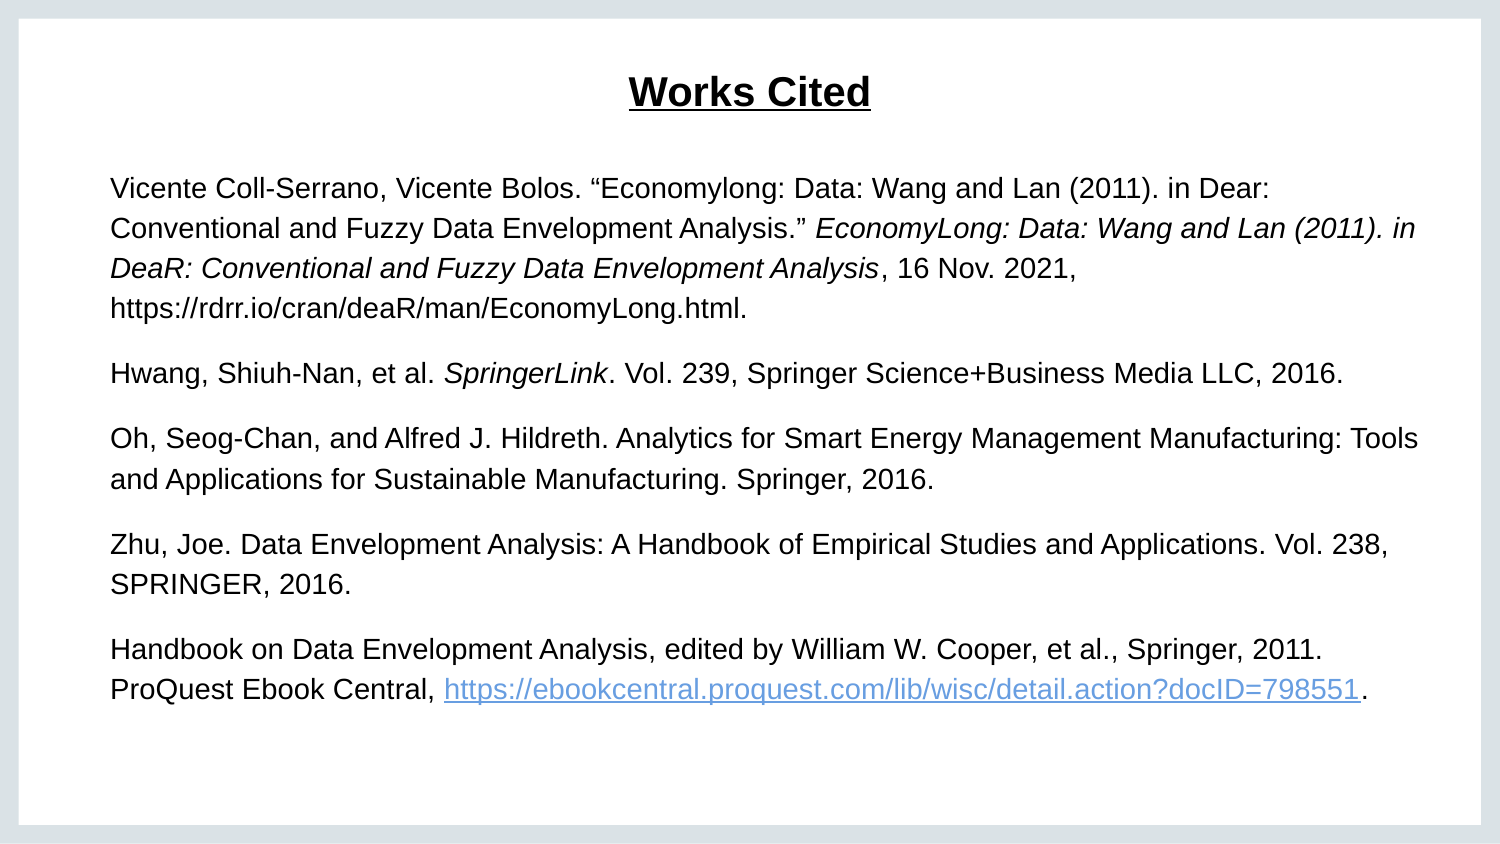

# Works Cited
Vicente Coll-Serrano, Vicente Bolos. “Economylong: Data: Wang and Lan (2011). in Dear: Conventional and Fuzzy Data Envelopment Analysis.” EconomyLong: Data: Wang and Lan (2011). in DeaR: Conventional and Fuzzy Data Envelopment Analysis, 16 Nov. 2021, https://rdrr.io/cran/deaR/man/EconomyLong.html.
Hwang, Shiuh-Nan, et al. SpringerLink. Vol. 239, Springer Science+Business Media LLC, 2016.
Oh, Seog-Chan, and Alfred J. Hildreth. Analytics for Smart Energy Management Manufacturing: Tools and Applications for Sustainable Manufacturing. Springer, 2016.
Zhu, Joe. Data Envelopment Analysis: A Handbook of Empirical Studies and Applications. Vol. 238, SPRINGER, 2016.
Handbook on Data Envelopment Analysis, edited by William W. Cooper, et al., Springer, 2011. ProQuest Ebook Central, https://ebookcentral.proquest.com/lib/wisc/detail.action?docID=798551.